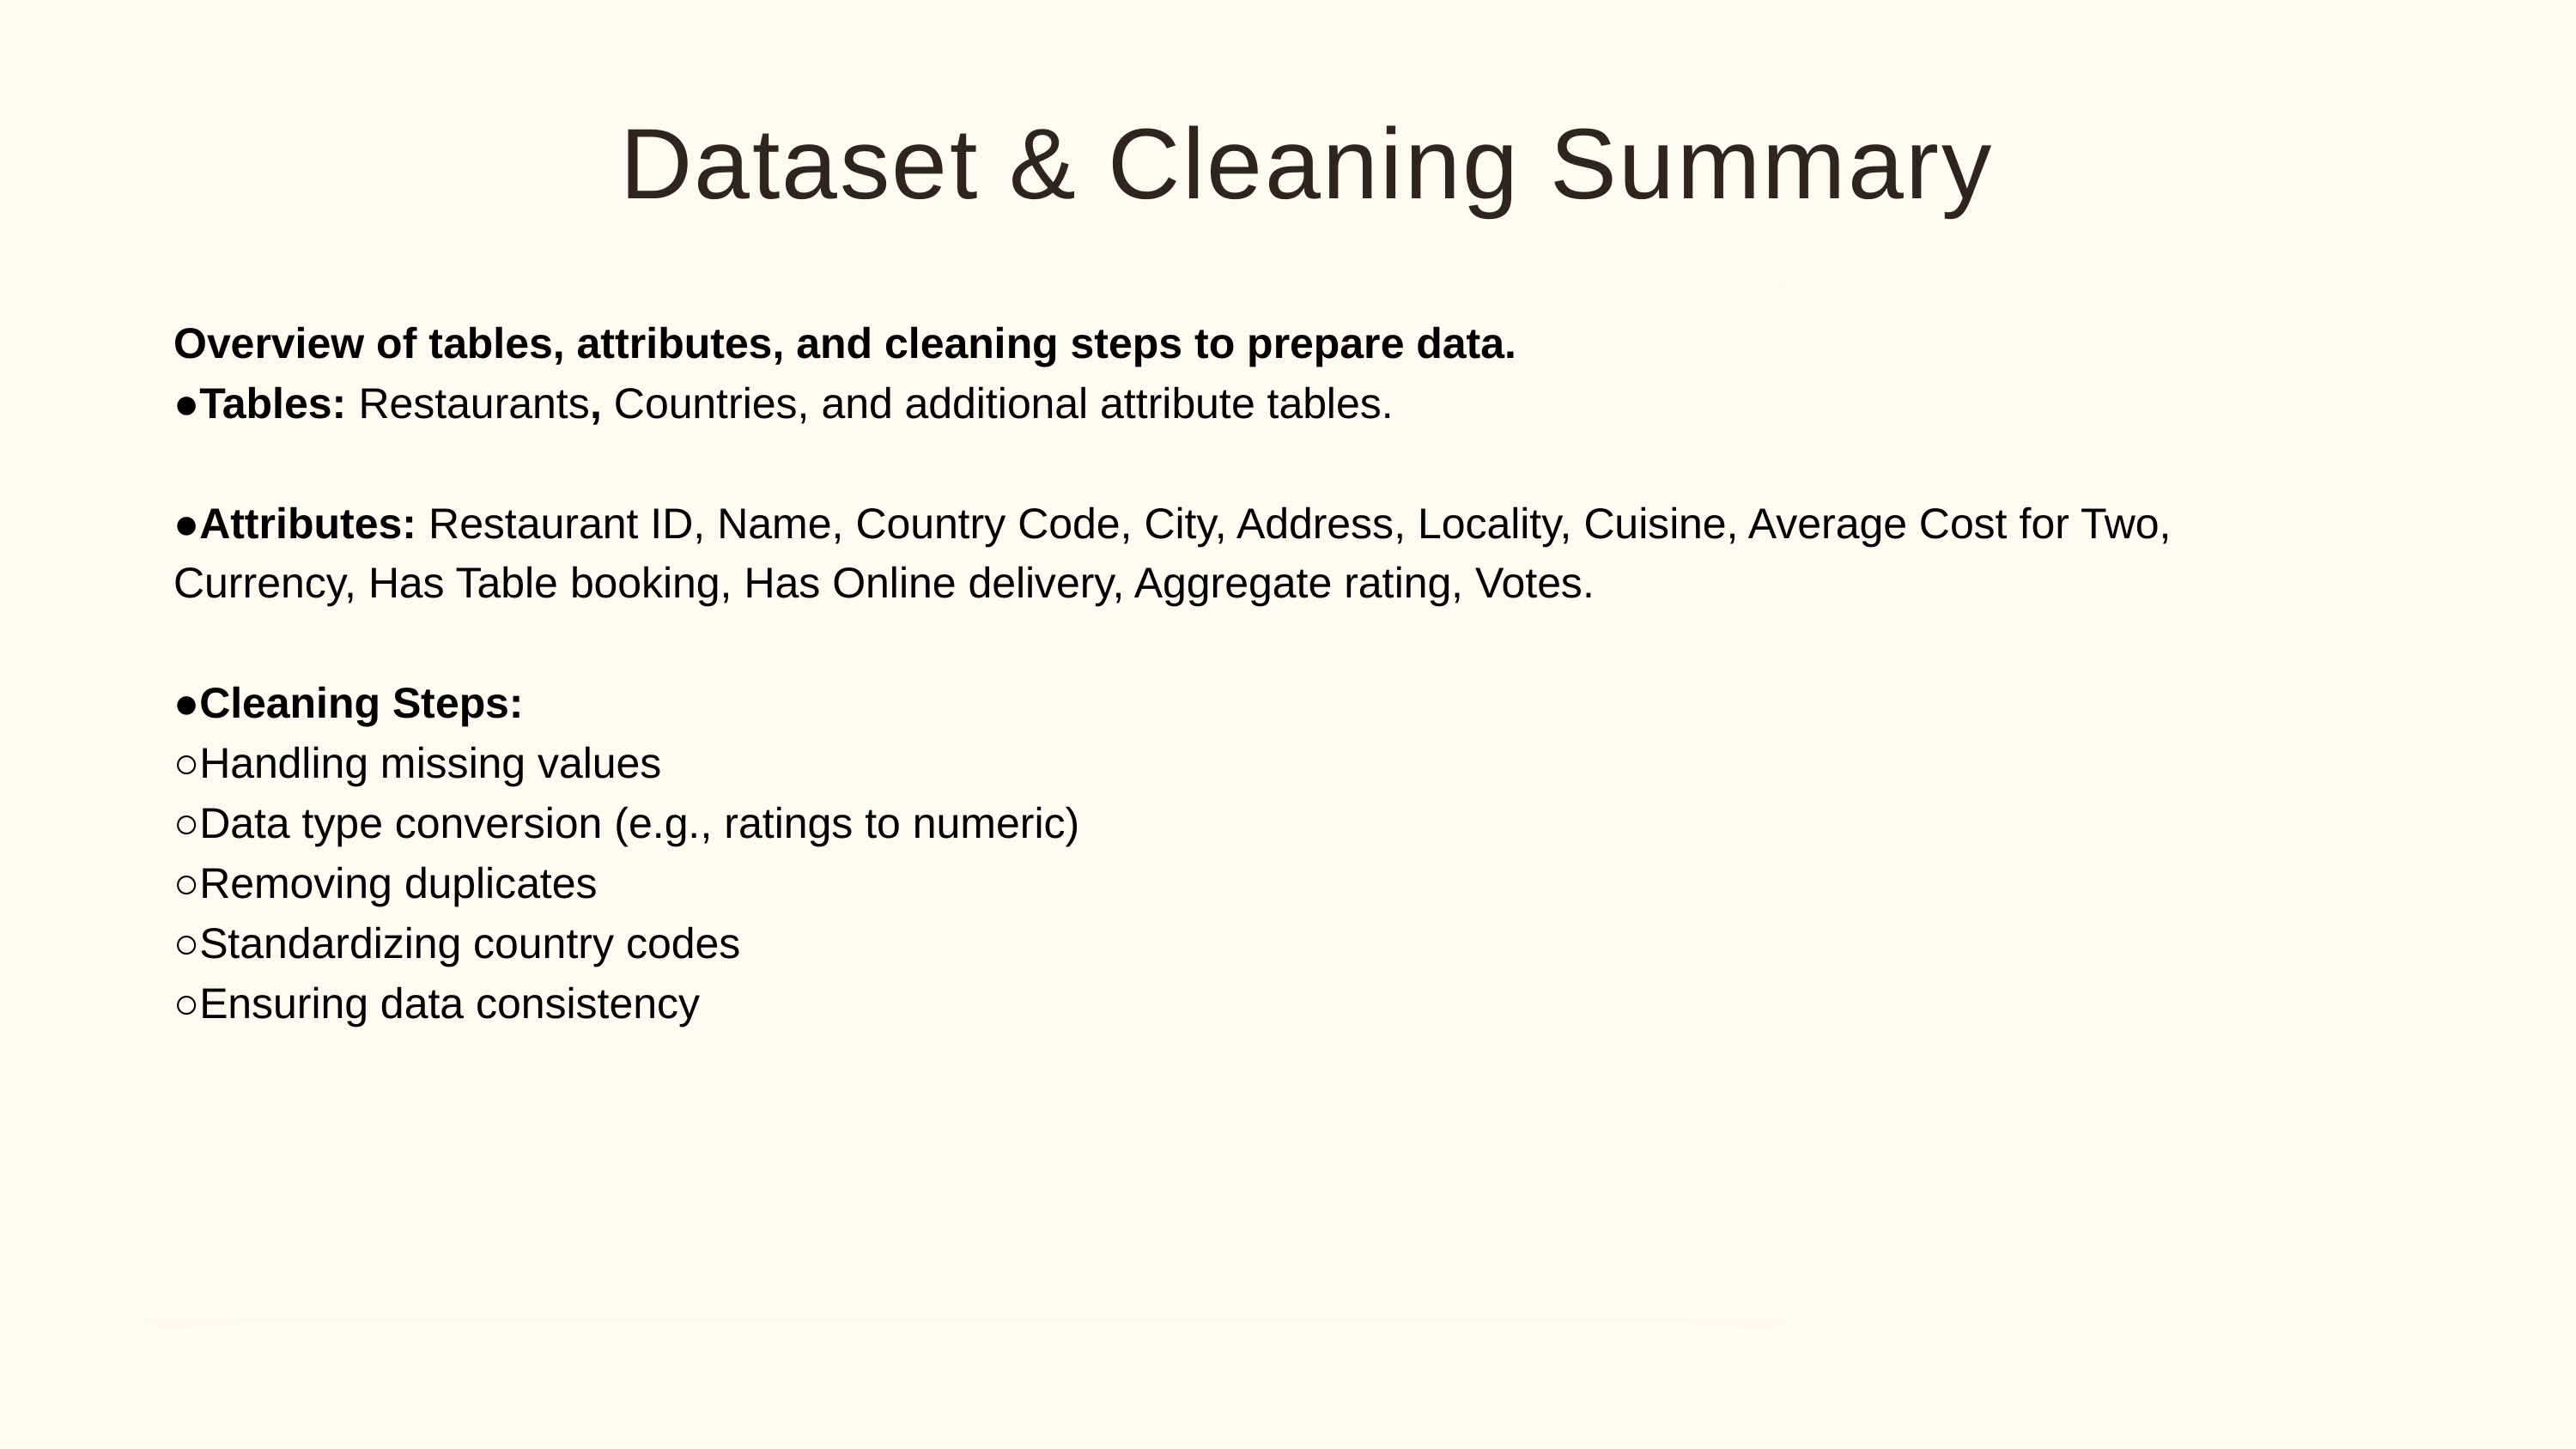

Dataset & Cleaning Summary

Overview of tables, attributes, and cleaning steps to prepare data.
●Tables: Restaurants, Countries, and additional attribute tables.

●Attributes: Restaurant ID, Name, Country Code, City, Address, Locality, Cuisine, Average Cost for Two, Currency, Has Table booking, Has Online delivery, Aggregate rating, Votes.

●Cleaning Steps:
○Handling missing values
○Data type conversion (e.g., ratings to numeric)
○Removing duplicates
○Standardizing country codes
○Ensuring data consistency